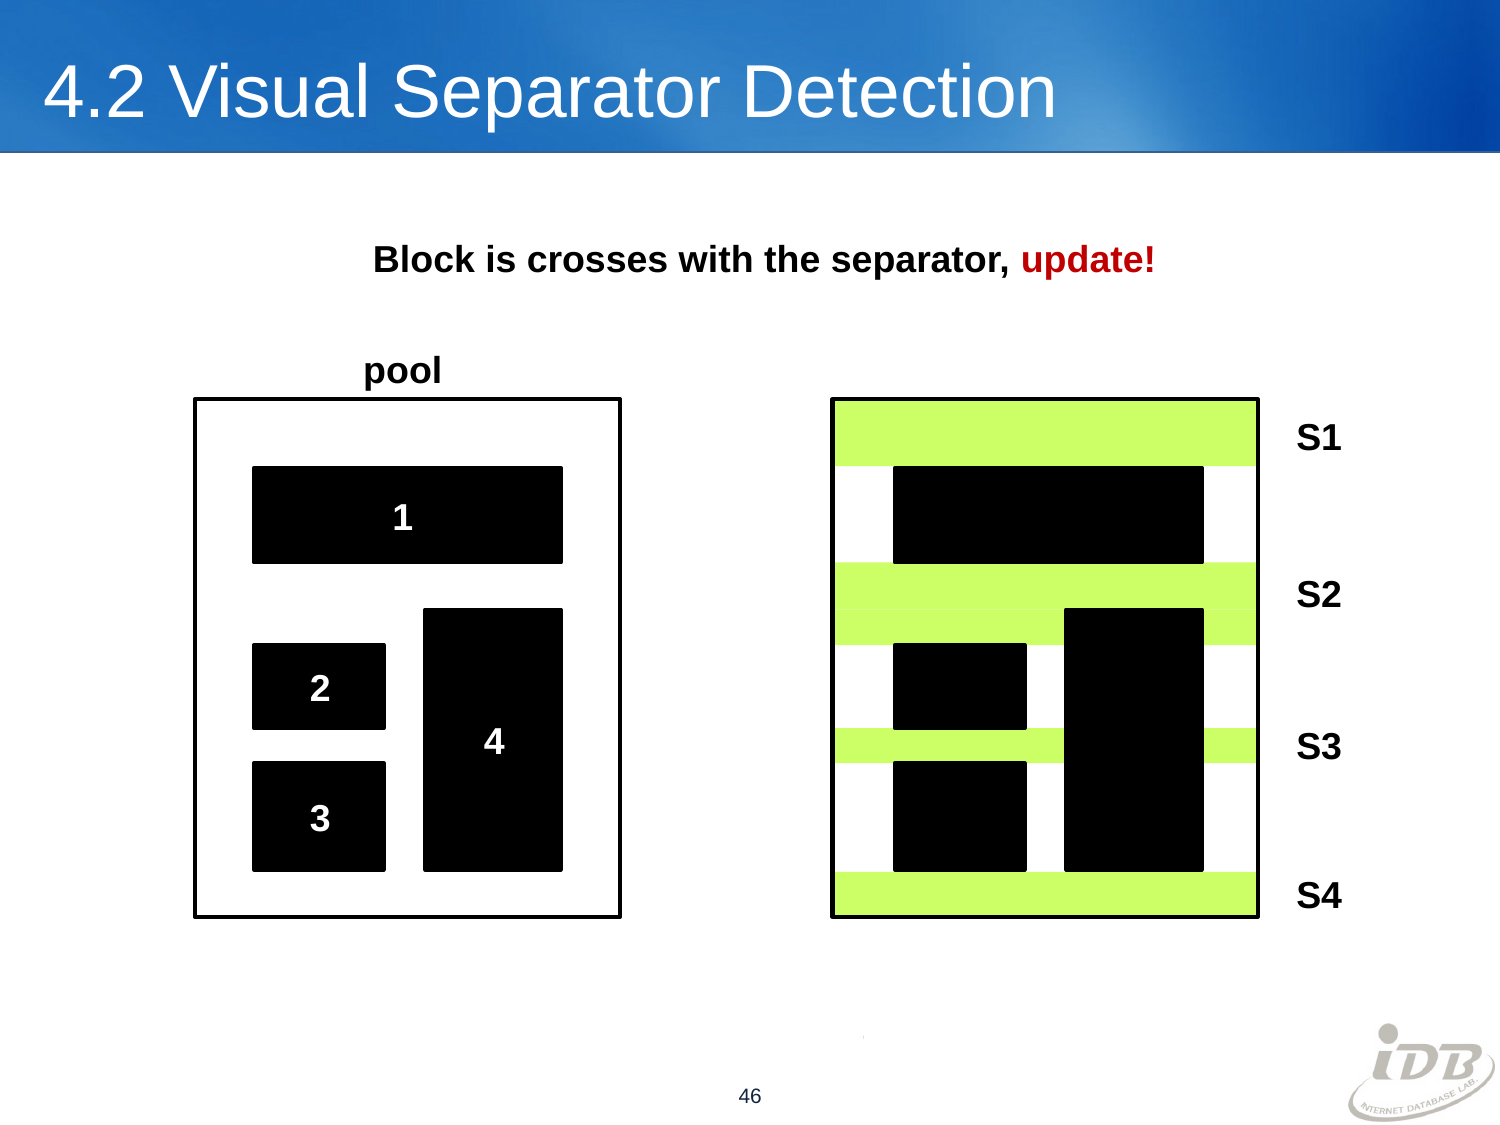

# 4.2 Visual Separator Detection
Block is crosses with the separator, update!
pool

S1

1

S2

2
4
S3

3
S4

46